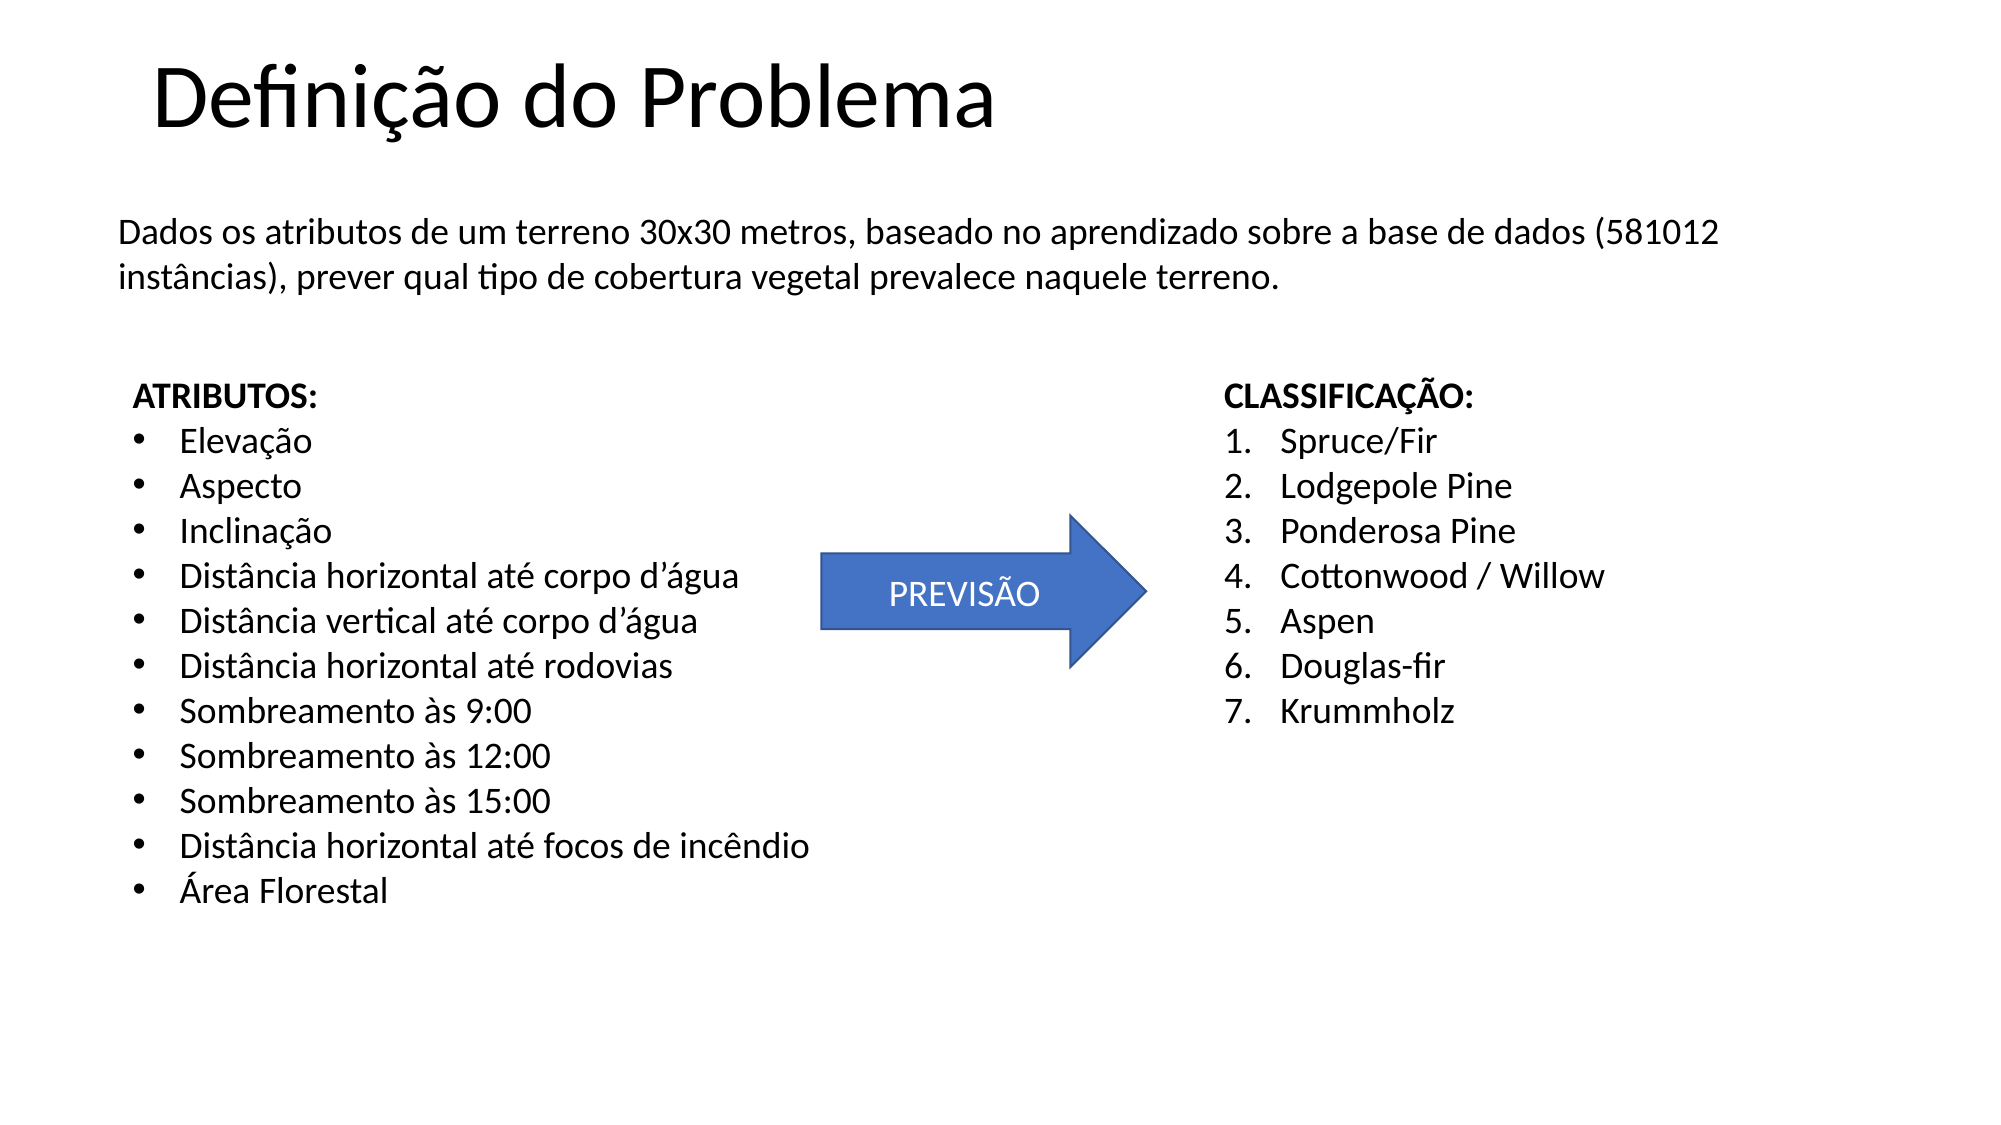

# Definição do Problema
Dados os atributos de um terreno 30x30 metros, baseado no aprendizado sobre a base de dados (581012 instâncias), prever qual tipo de cobertura vegetal prevalece naquele terreno.

ATRIBUTOS:
Elevação
Aspecto
Inclinação
Distância horizontal até corpo d’água
Distância vertical até corpo d’água
Distância horizontal até rodovias
Sombreamento às 9:00
Sombreamento às 12:00
Sombreamento às 15:00
Distância horizontal até focos de incêndio
Área Florestal

CLASSIFICAÇÃO:
Spruce/Fir
Lodgepole Pine
Ponderosa Pine
Cottonwood / Willow
Aspen
Douglas-fir
Krummholz
PREVISÃO